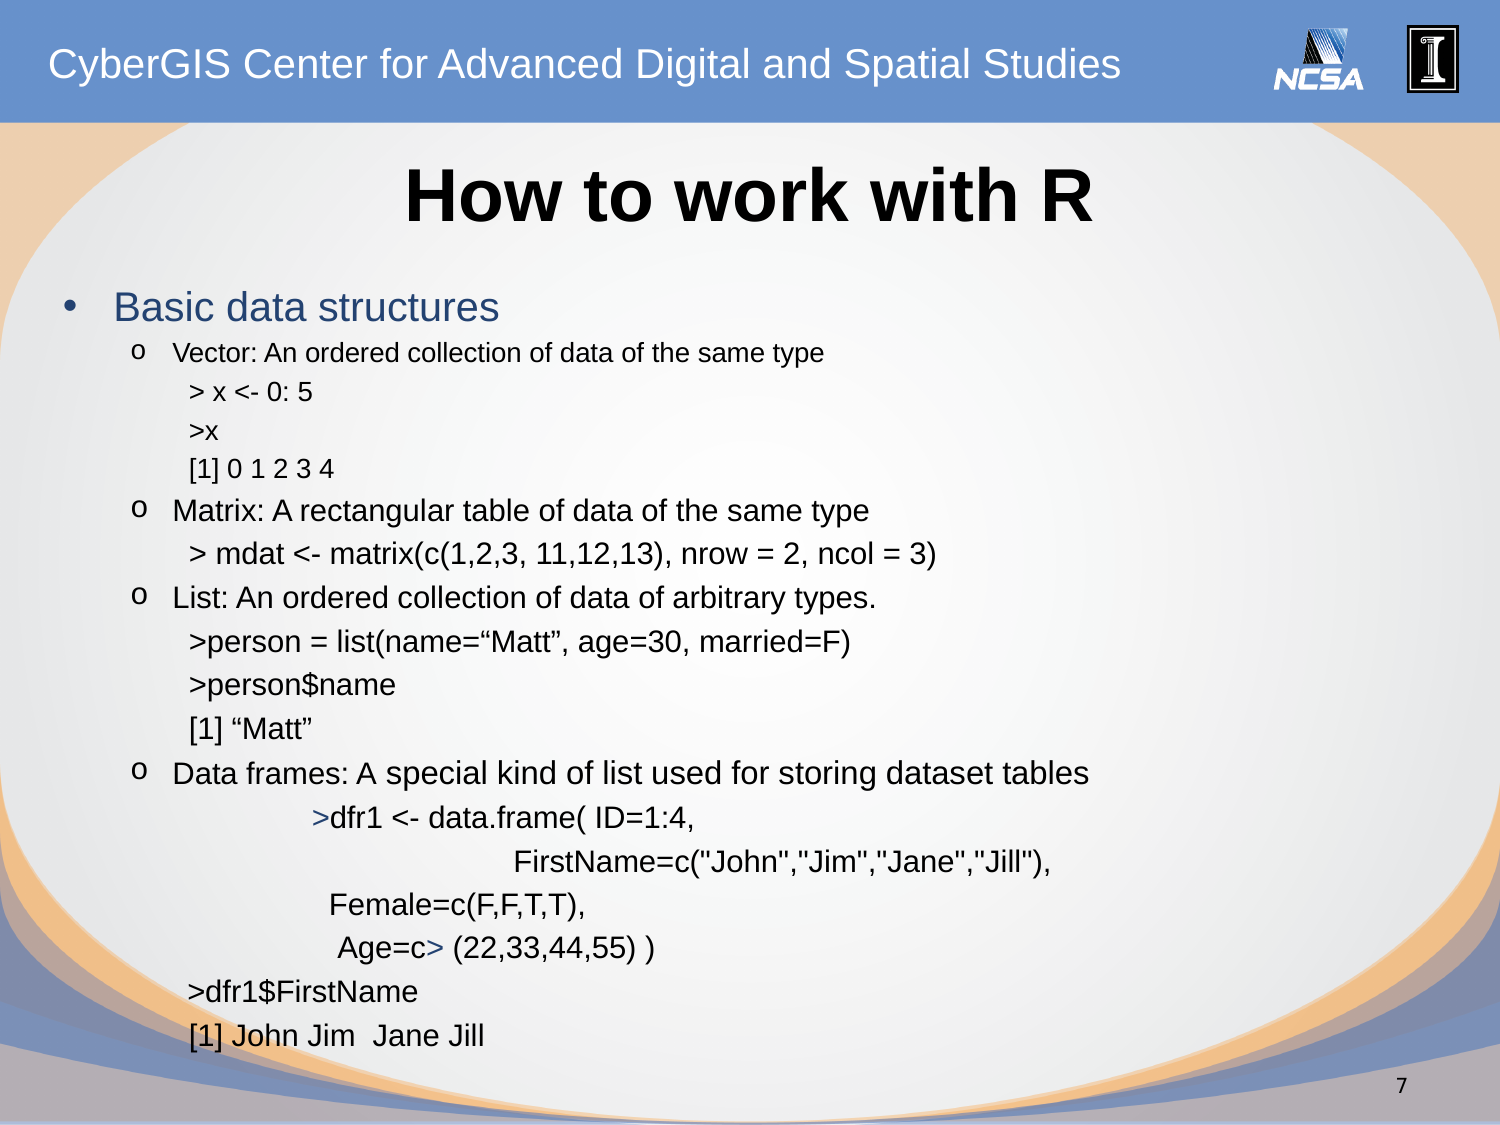

# How to work with R
Basic data structures
Vector: An ordered collection of data of the same type
> x <- 0: 5
>x
[1] 0 1 2 3 4
Matrix: A rectangular table of data of the same type
> mdat <- matrix(c(1,2,3, 11,12,13), nrow = 2, ncol = 3)
List: An ordered collection of data of arbitrary types.
>person = list(name=“Matt”, age=30, married=F)
>person$name
[1] “Matt”
Data frames: A special kind of list used for storing dataset tables
               	>dfr1 <- data.frame( ID=1:4,
                                                     FirstName=c("John","Jim","Jane","Jill"),
                   		  Female=c(F,F,T,T),
                   		   Age=c> (22,33,44,55) )
	>dfr1$FirstName
	[1] John Jim  Jane Jill

7